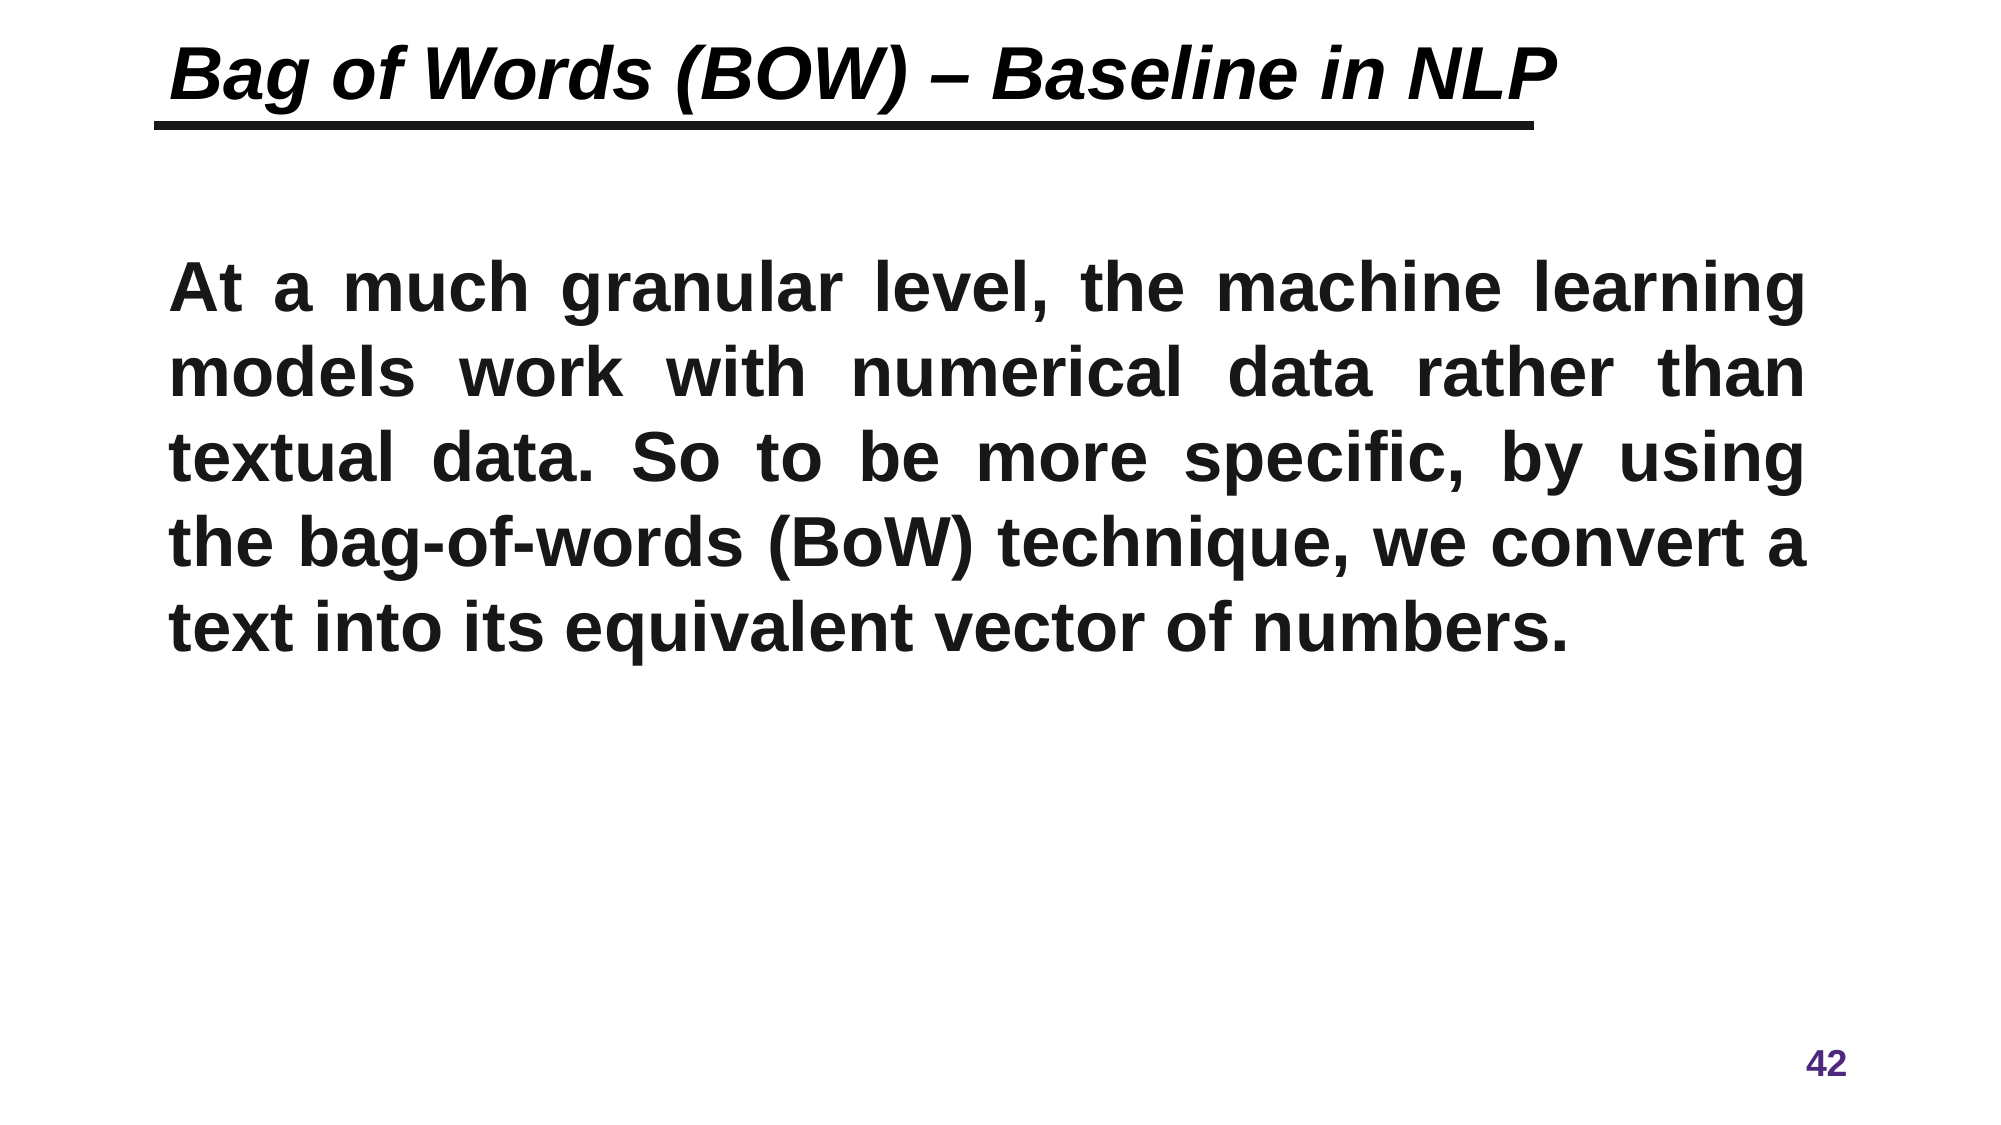

# Bag of Words (BOW) – Baseline in NLP
At a much granular level, the machine learning models work with numerical data rather than textual data. So to be more specific, by using the bag-of-words (BoW) technique, we convert a text into its equivalent vector of numbers.
Myth
Outcome